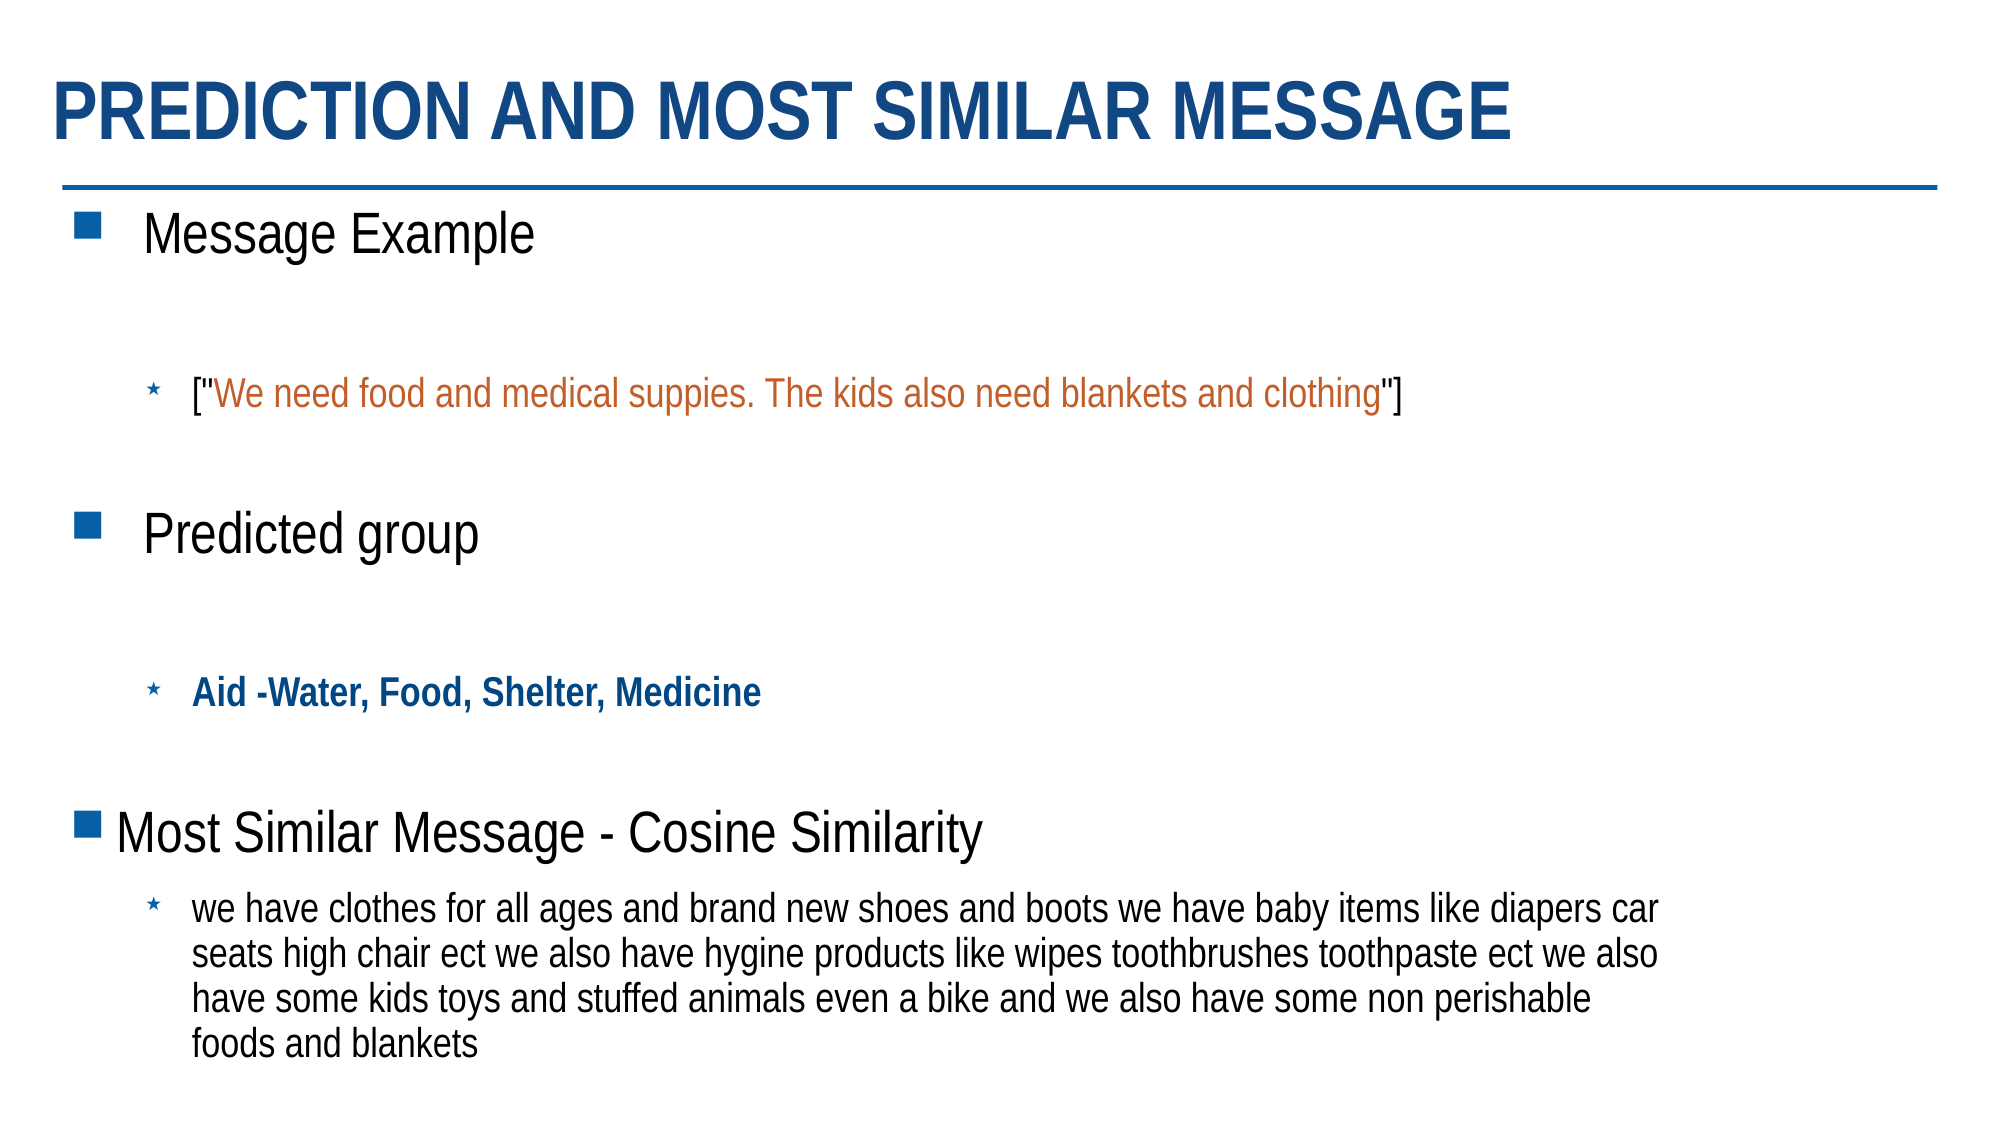

# Prediction and most similar message
  Message Example

["We need food and medical suppies. The kids also need blankets and clothing"]

  Predicted group

Aid -Water, Food, Shelter, Medicine

Most Similar Message - Cosine Similarity
we have clothes for all ages and brand new shoes and boots we have baby items like diapers car seats high chair ect we also have hygine products like wipes toothbrushes toothpaste ect we also have some kids toys and stuffed animals even a bike and we also have some non perishable foods and blankets
10